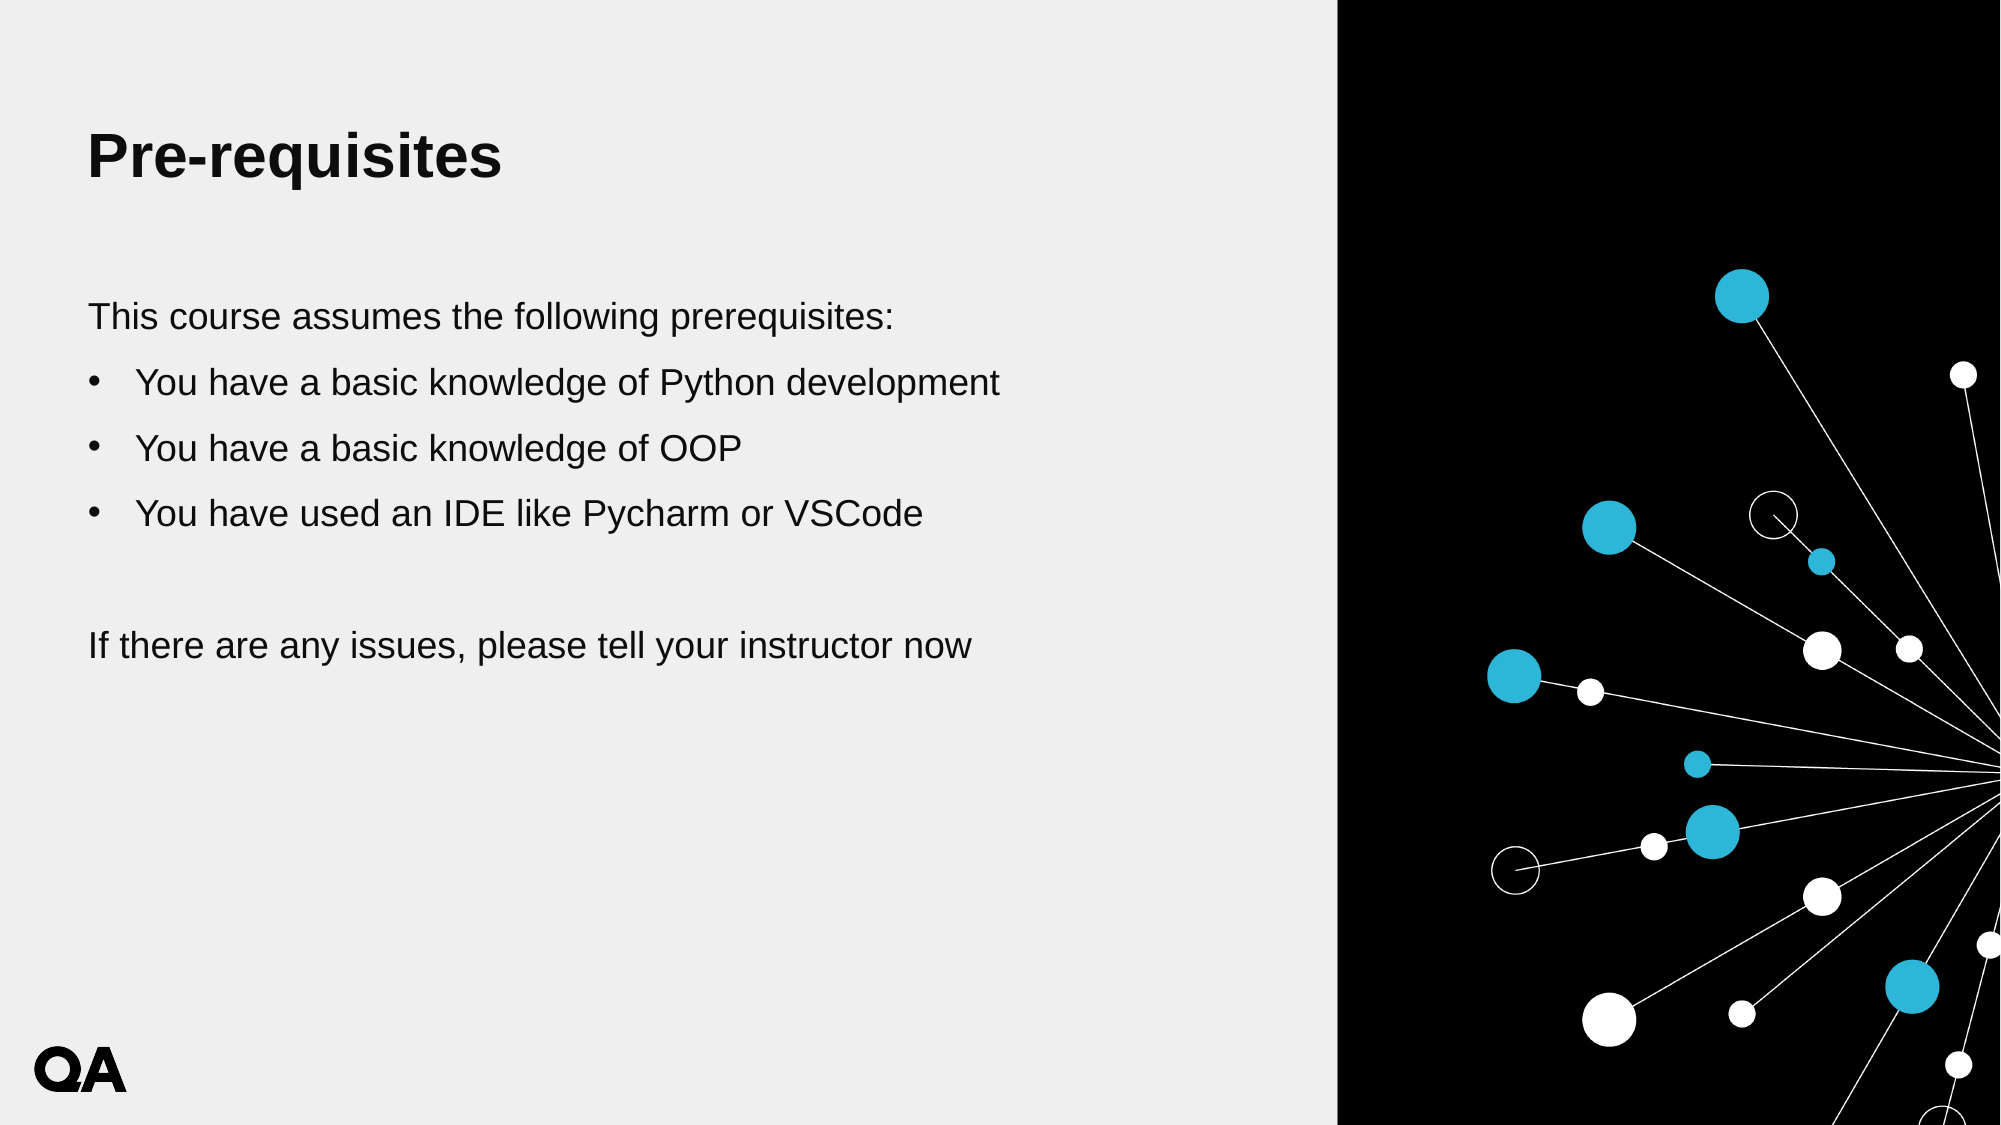

# Pre-requisites
This course assumes the following prerequisites:
You have a basic knowledge of Python development
You have a basic knowledge of OOP
You have used an IDE like Pycharm or VSCode

If there are any issues, please tell your instructor now